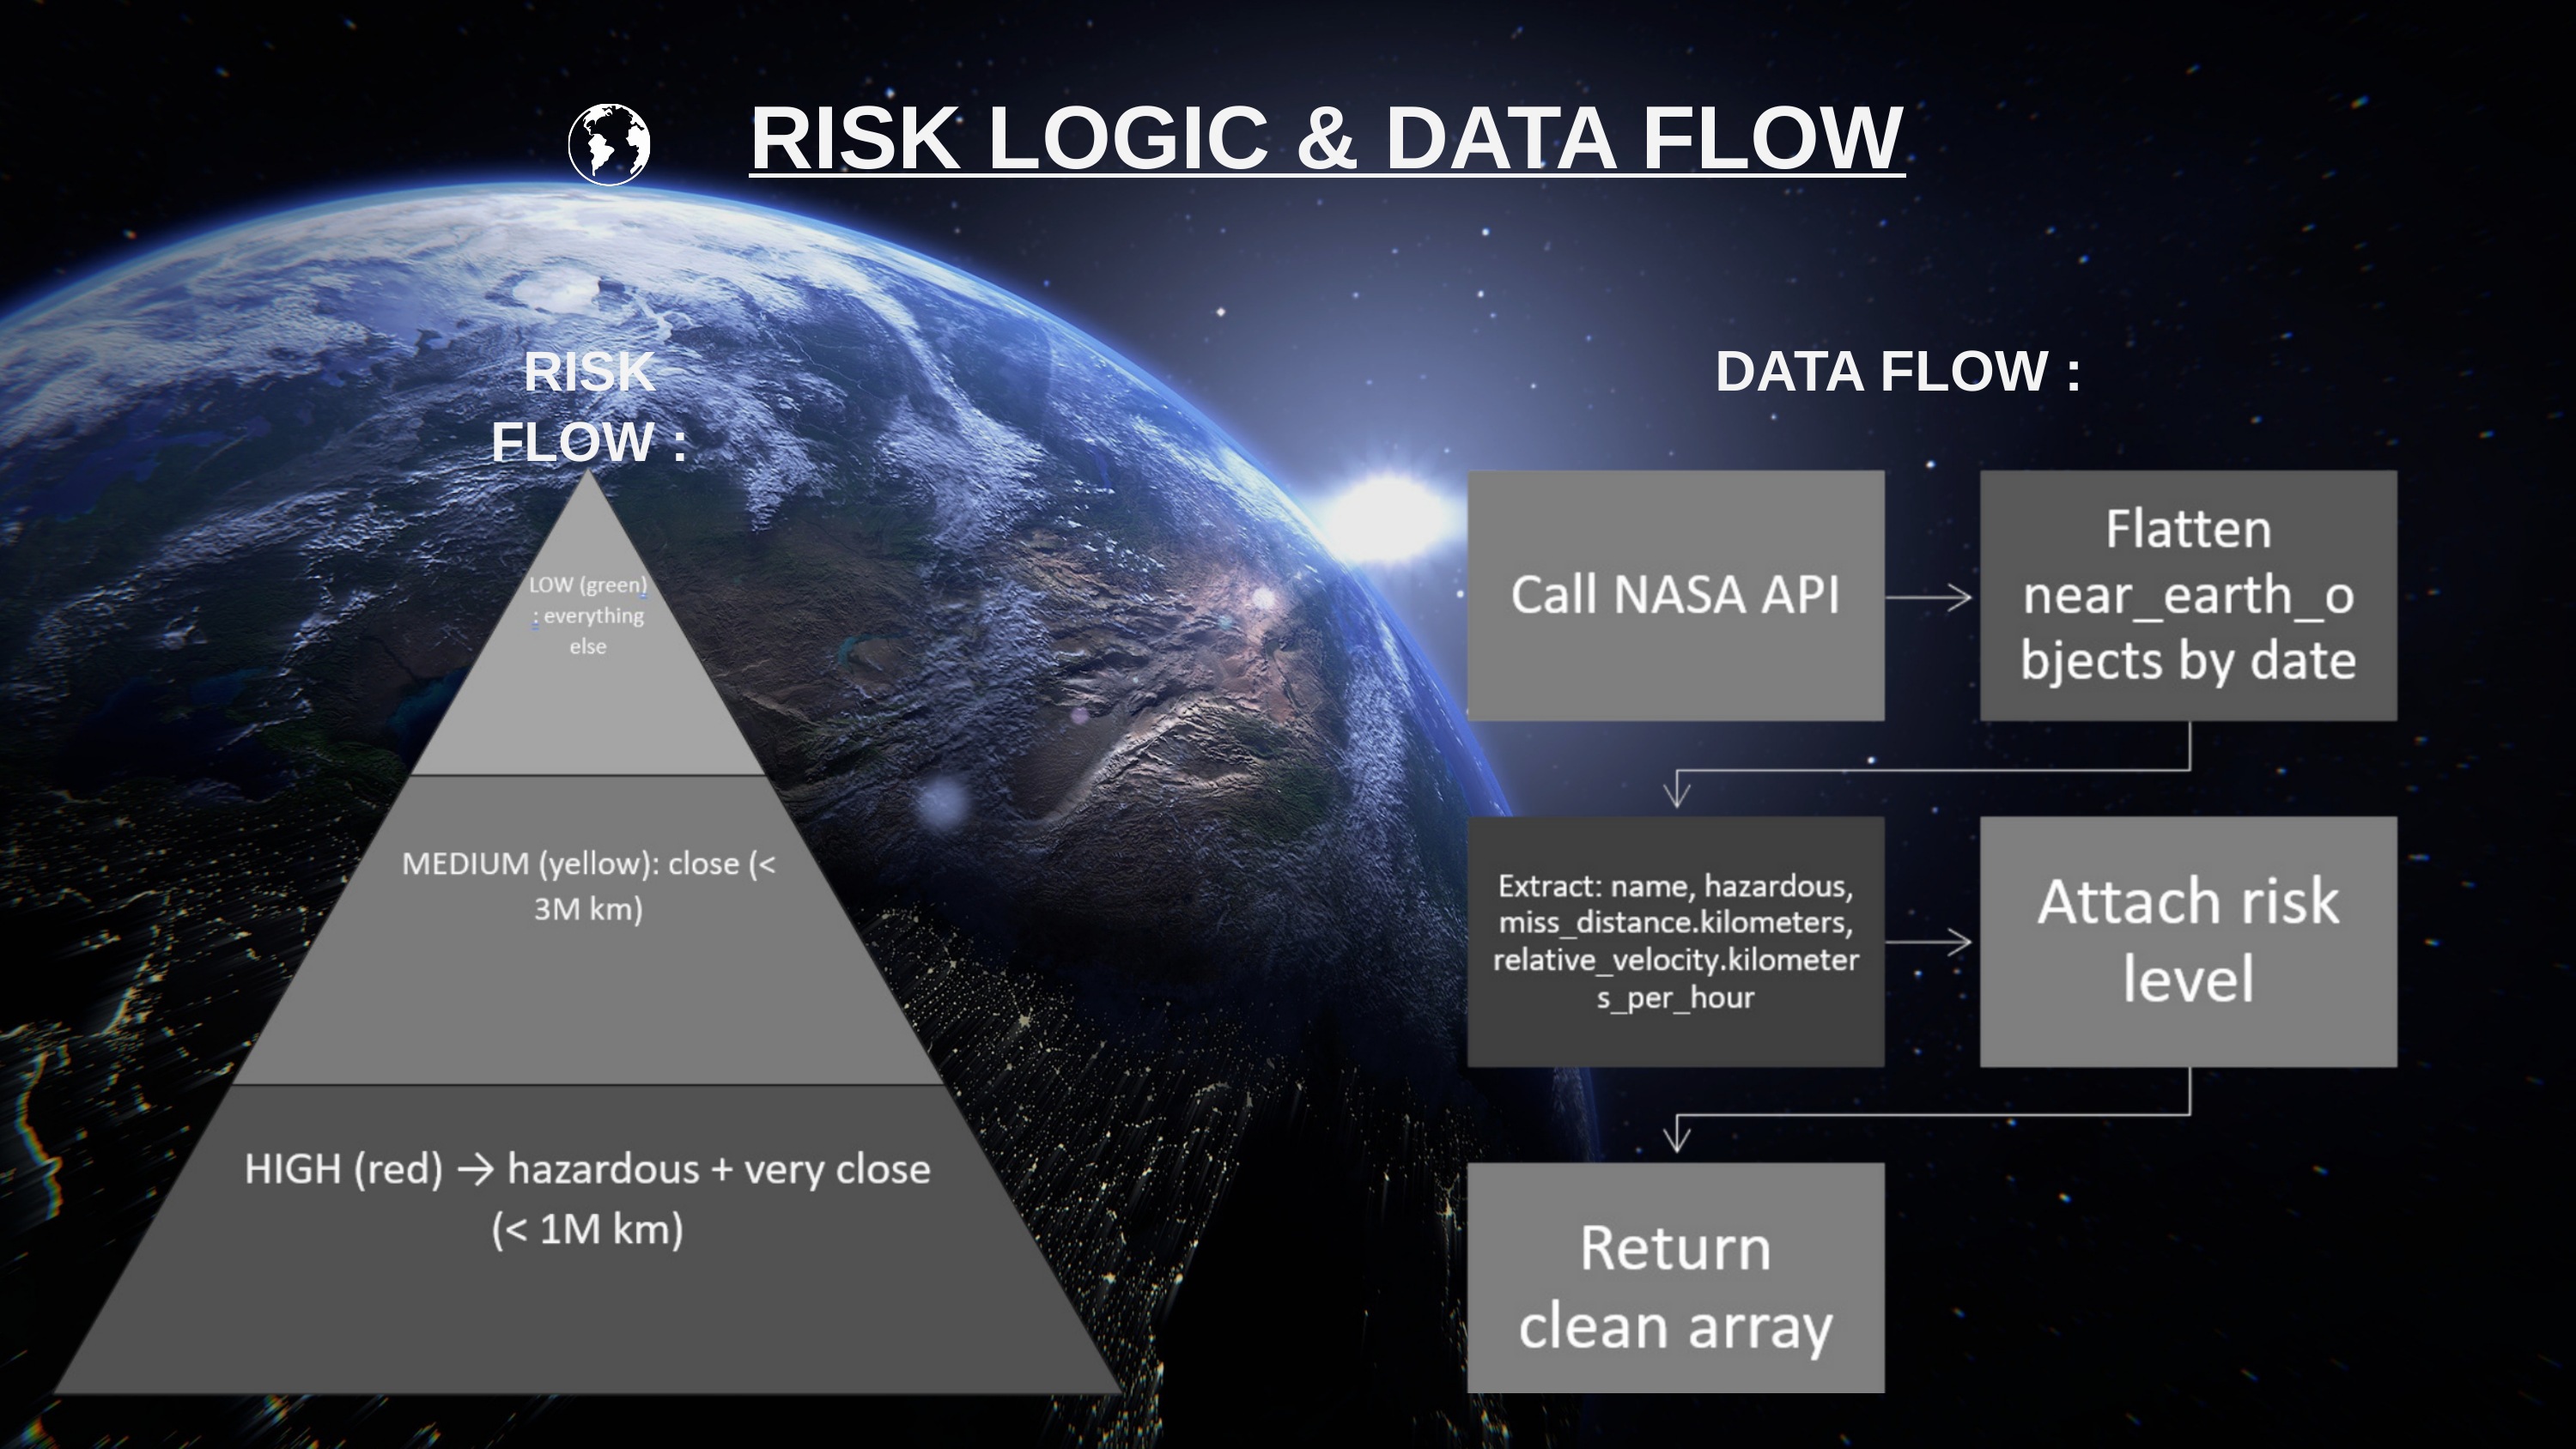

RISK LOGIC & DATA FLOW

DATA FLOW :
RISK FLOW :